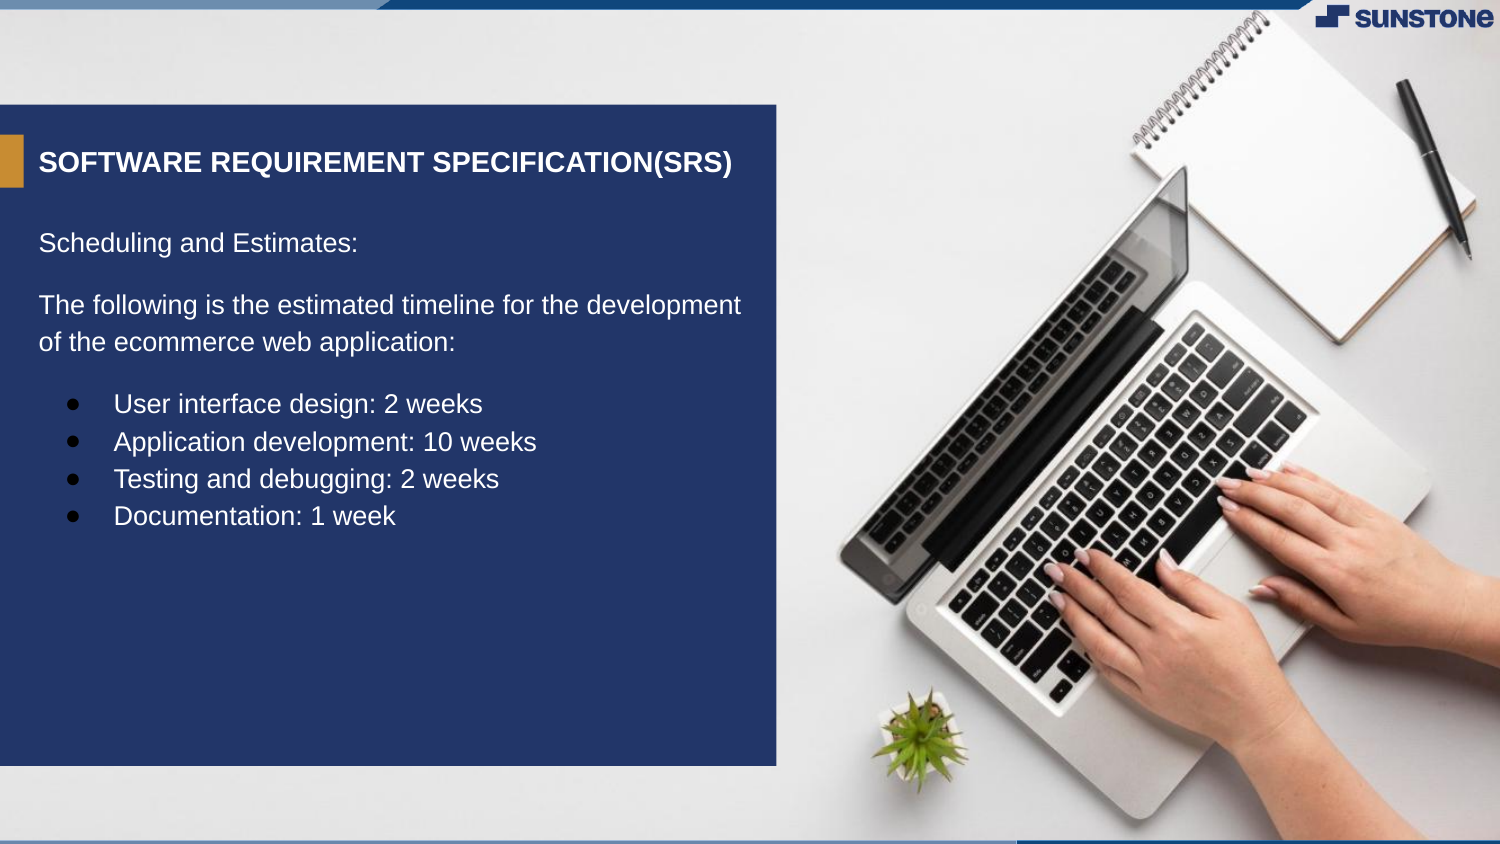

# SOFTWARE REQUIREMENT SPECIFICATION(SRS)
Scheduling and Estimates:
The following is the estimated timeline for the development of the ecommerce web application:
User interface design: 2 weeks
Application development: 10 weeks
Testing and debugging: 2 weeks
Documentation: 1 week